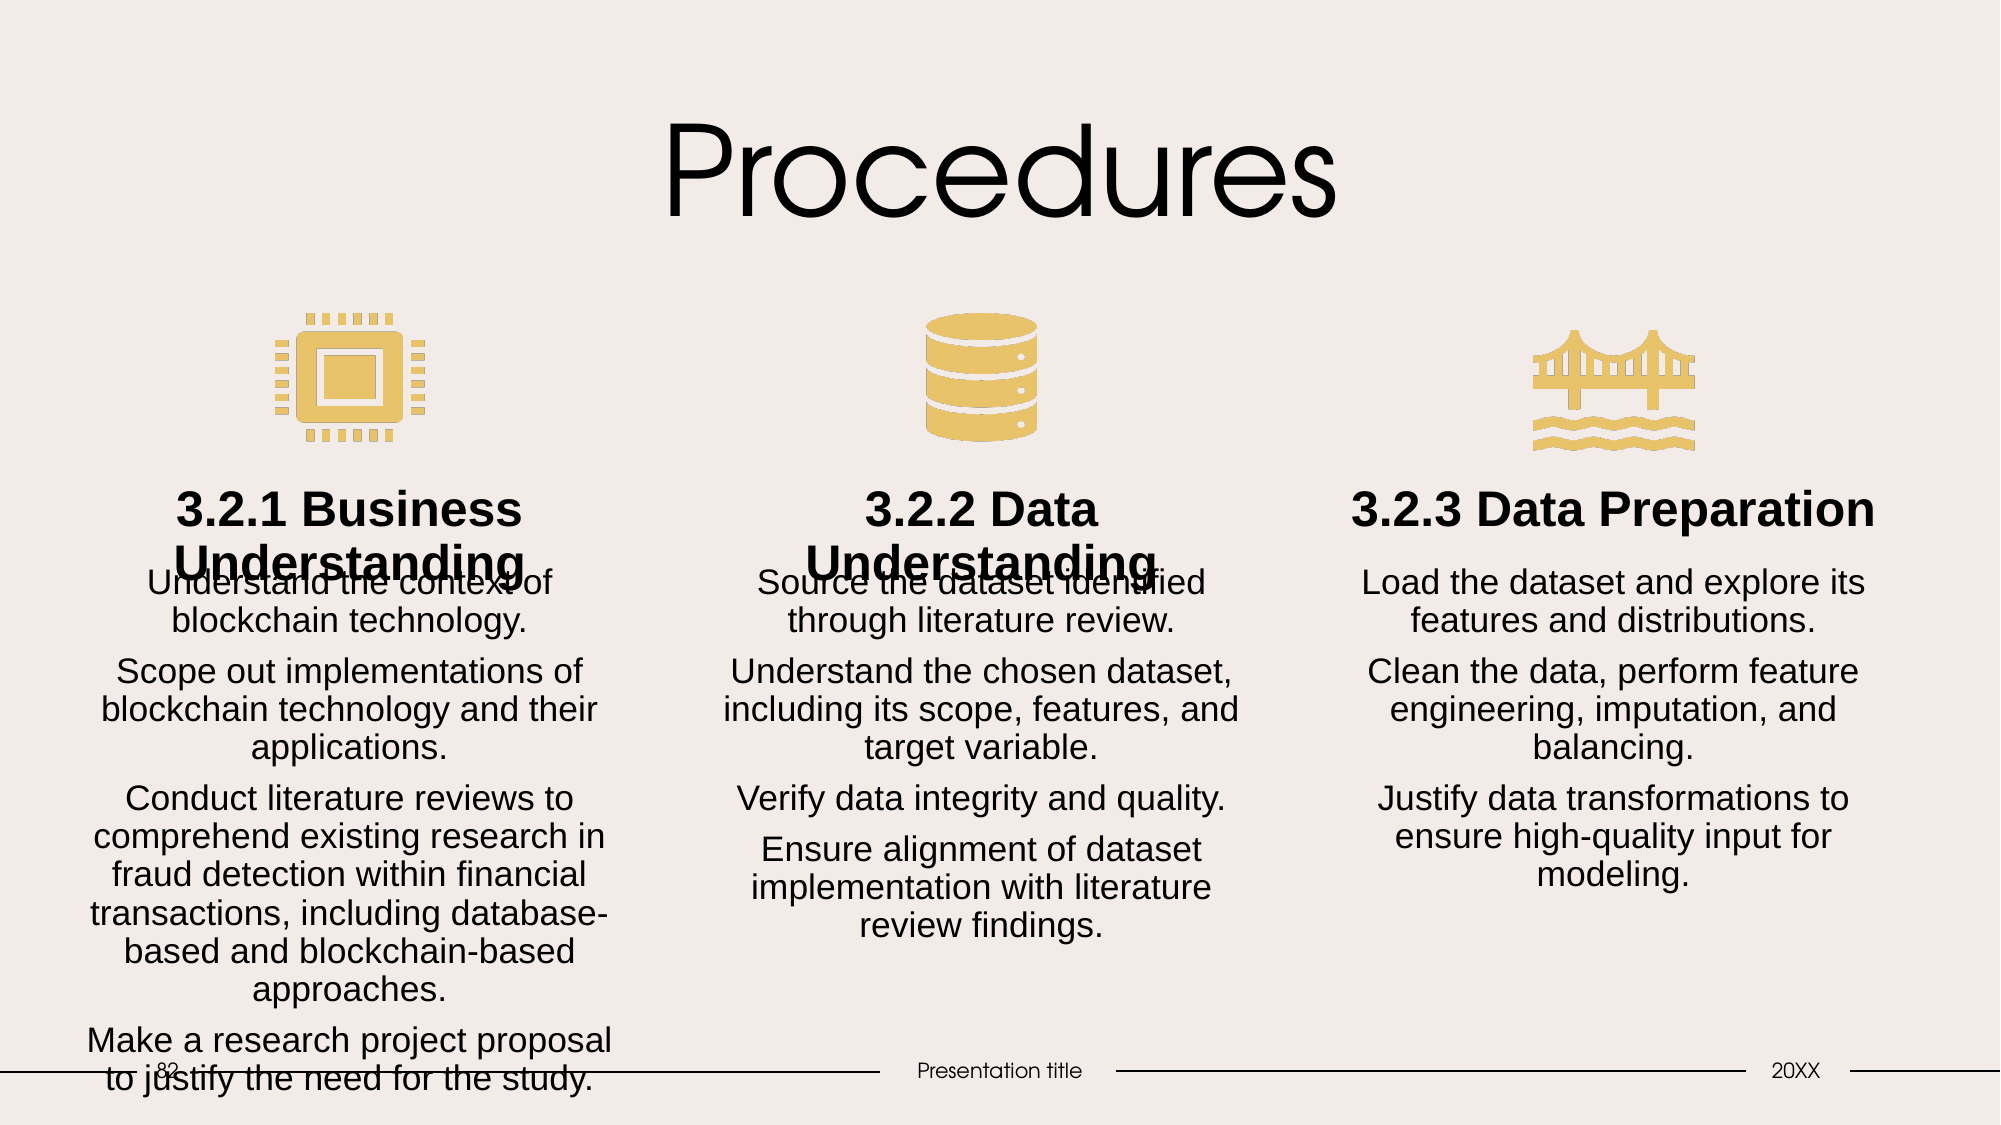

# Procedures
3.2.1 Business Understanding
Understand the context of blockchain technology.
Scope out implementations of blockchain technology and their applications.
Conduct literature reviews to comprehend existing research in fraud detection within financial transactions, including database-based and blockchain-based approaches.
Make a research project proposal to justify the need for the study.
3.2.2 Data Understanding
Source the dataset identified through literature review.
Understand the chosen dataset, including its scope, features, and target variable.
Verify data integrity and quality.
Ensure alignment of dataset implementation with literature review findings.
3.2.3 Data Preparation
Load the dataset and explore its features and distributions.
Clean the data, perform feature engineering, imputation, and balancing.
Justify data transformations to ensure high-quality input for modeling.
82
Presentation title
20XX